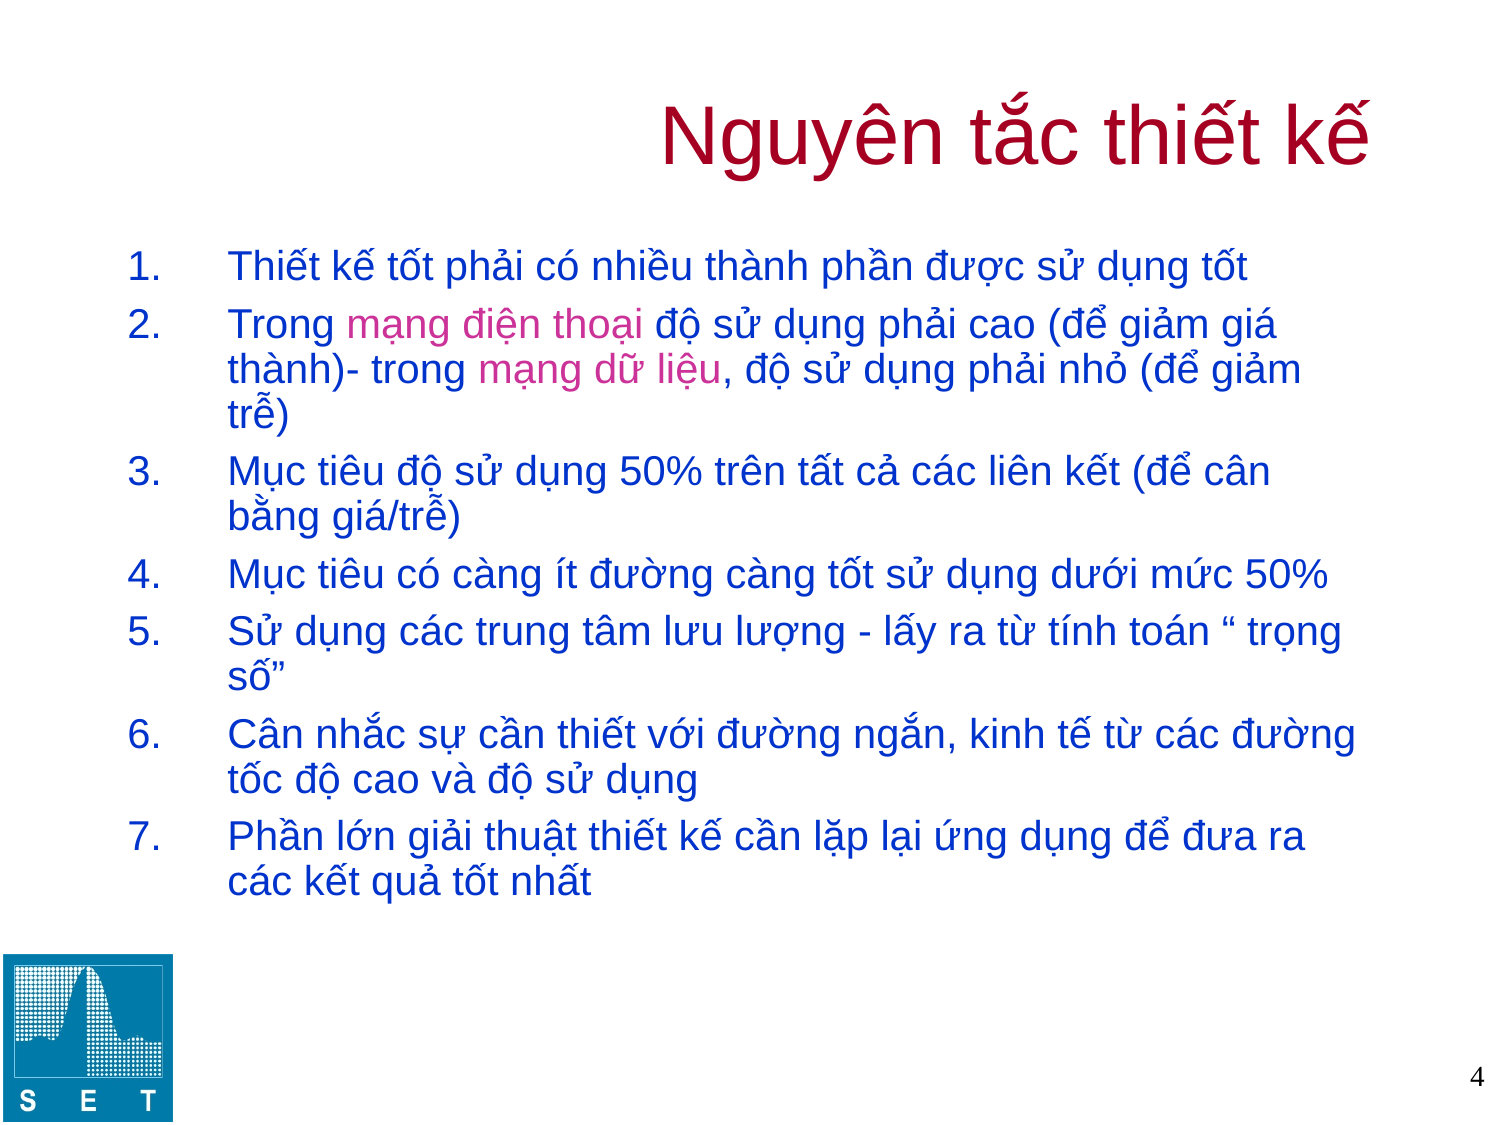

# Nguyên tắc thiết kế
Thiết kế tốt phải có nhiều thành phần được sử dụng tốt
Trong mạng điện thoại độ sử dụng phải cao (để giảm giá thành)- trong mạng dữ liệu, độ sử dụng phải nhỏ (để giảm trễ)
Mục tiêu độ sử dụng 50% trên tất cả các liên kết (để cân bằng giá/trễ)
Mục tiêu có càng ít đường càng tốt sử dụng dưới mức 50%
Sử dụng các trung tâm lưu lượng - lấy ra từ tính toán “ trọng số”
Cân nhắc sự cần thiết với đường ngắn, kinh tế từ các đường tốc độ cao và độ sử dụng
Phần lớn giải thuật thiết kế cần lặp lại ứng dụng để đưa ra các kết quả tốt nhất

4